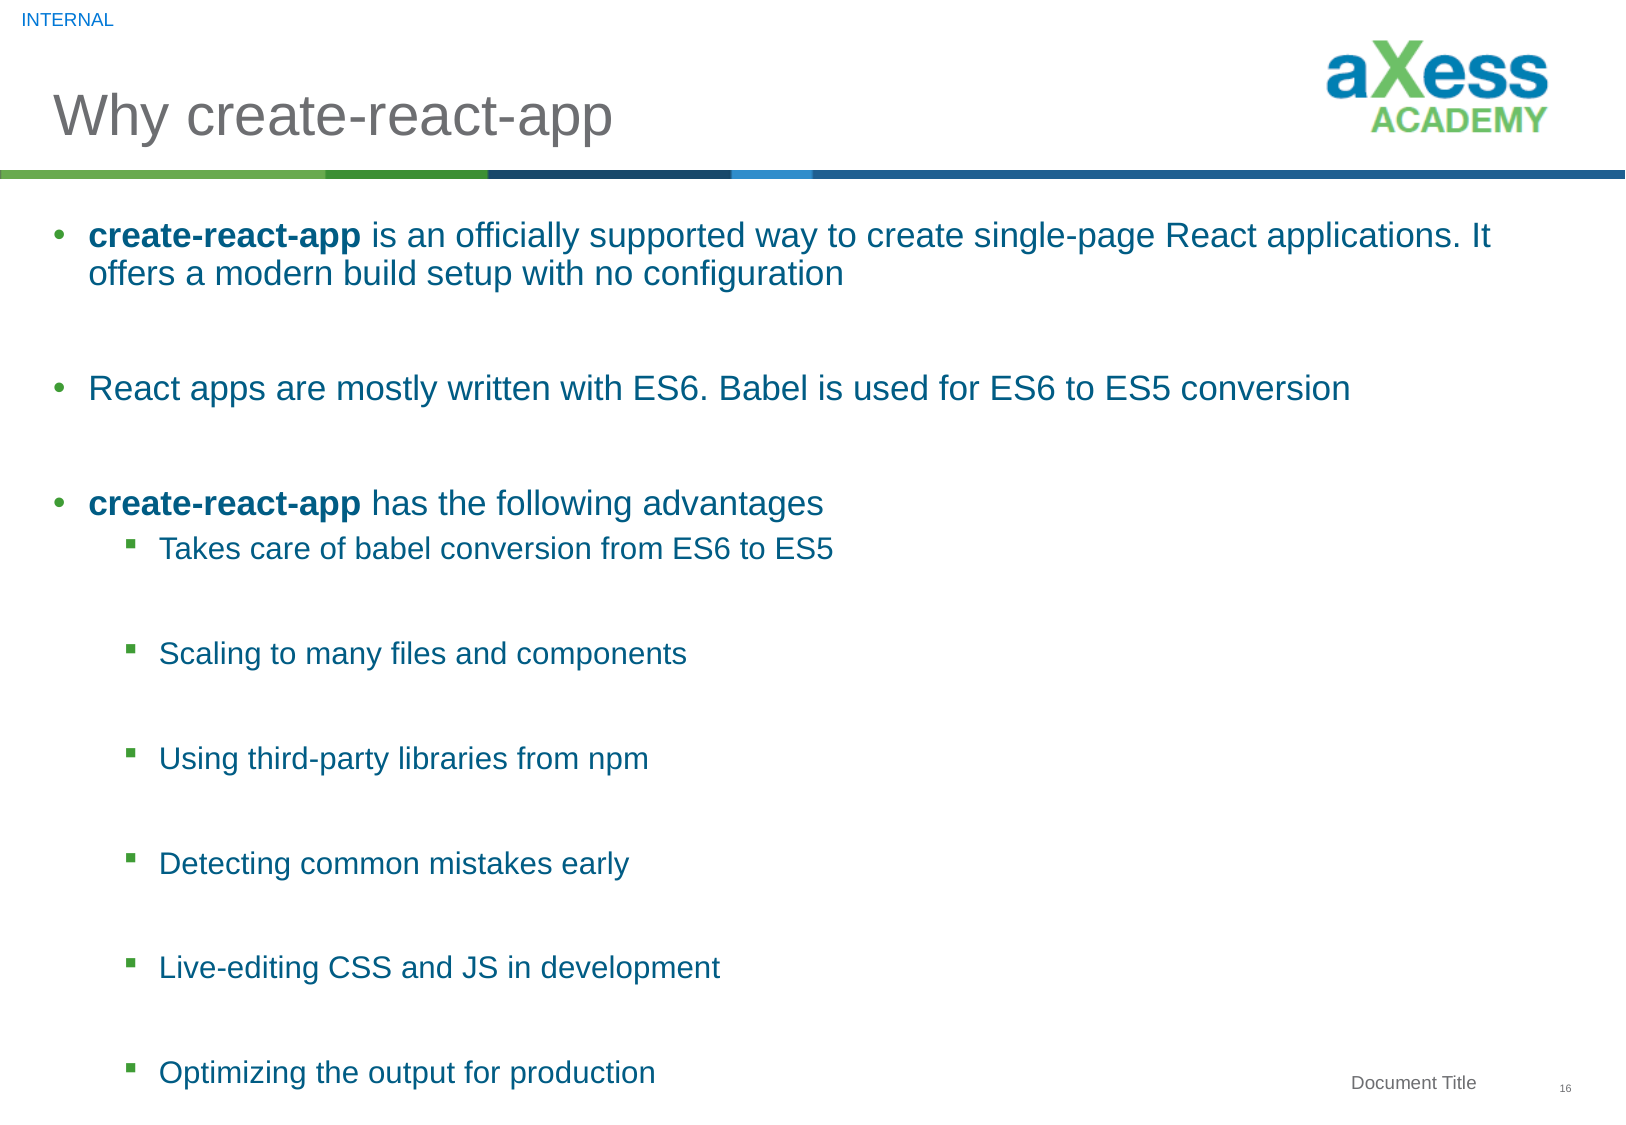

# Why create-react-app
create-react-app is an officially supported way to create single-page React applications. It offers a modern build setup with no configuration

React apps are mostly written with ES6. Babel is used for ES6 to ES5 conversion

create-react-app has the following advantages
Takes care of babel conversion from ES6 to ES5

Scaling to many files and components

Using third-party libraries from npm

Detecting common mistakes early

Live-editing CSS and JS in development

Optimizing the output for production